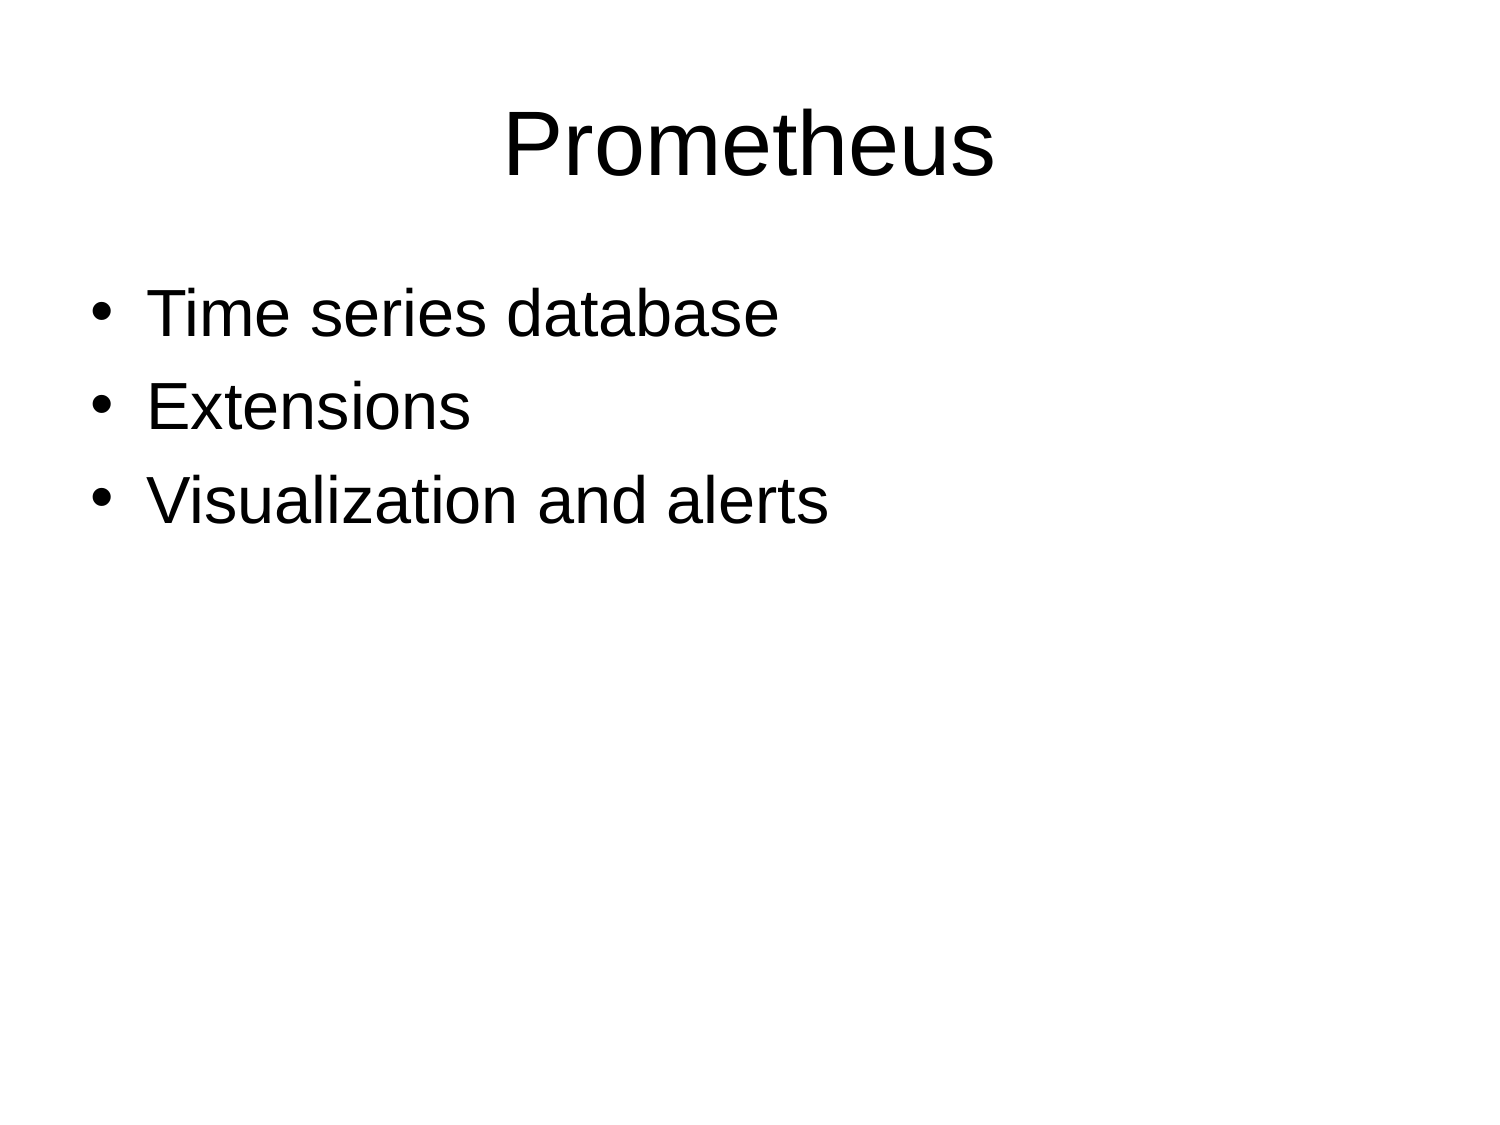

# Prometheus
Time series database
Extensions
Visualization and alerts